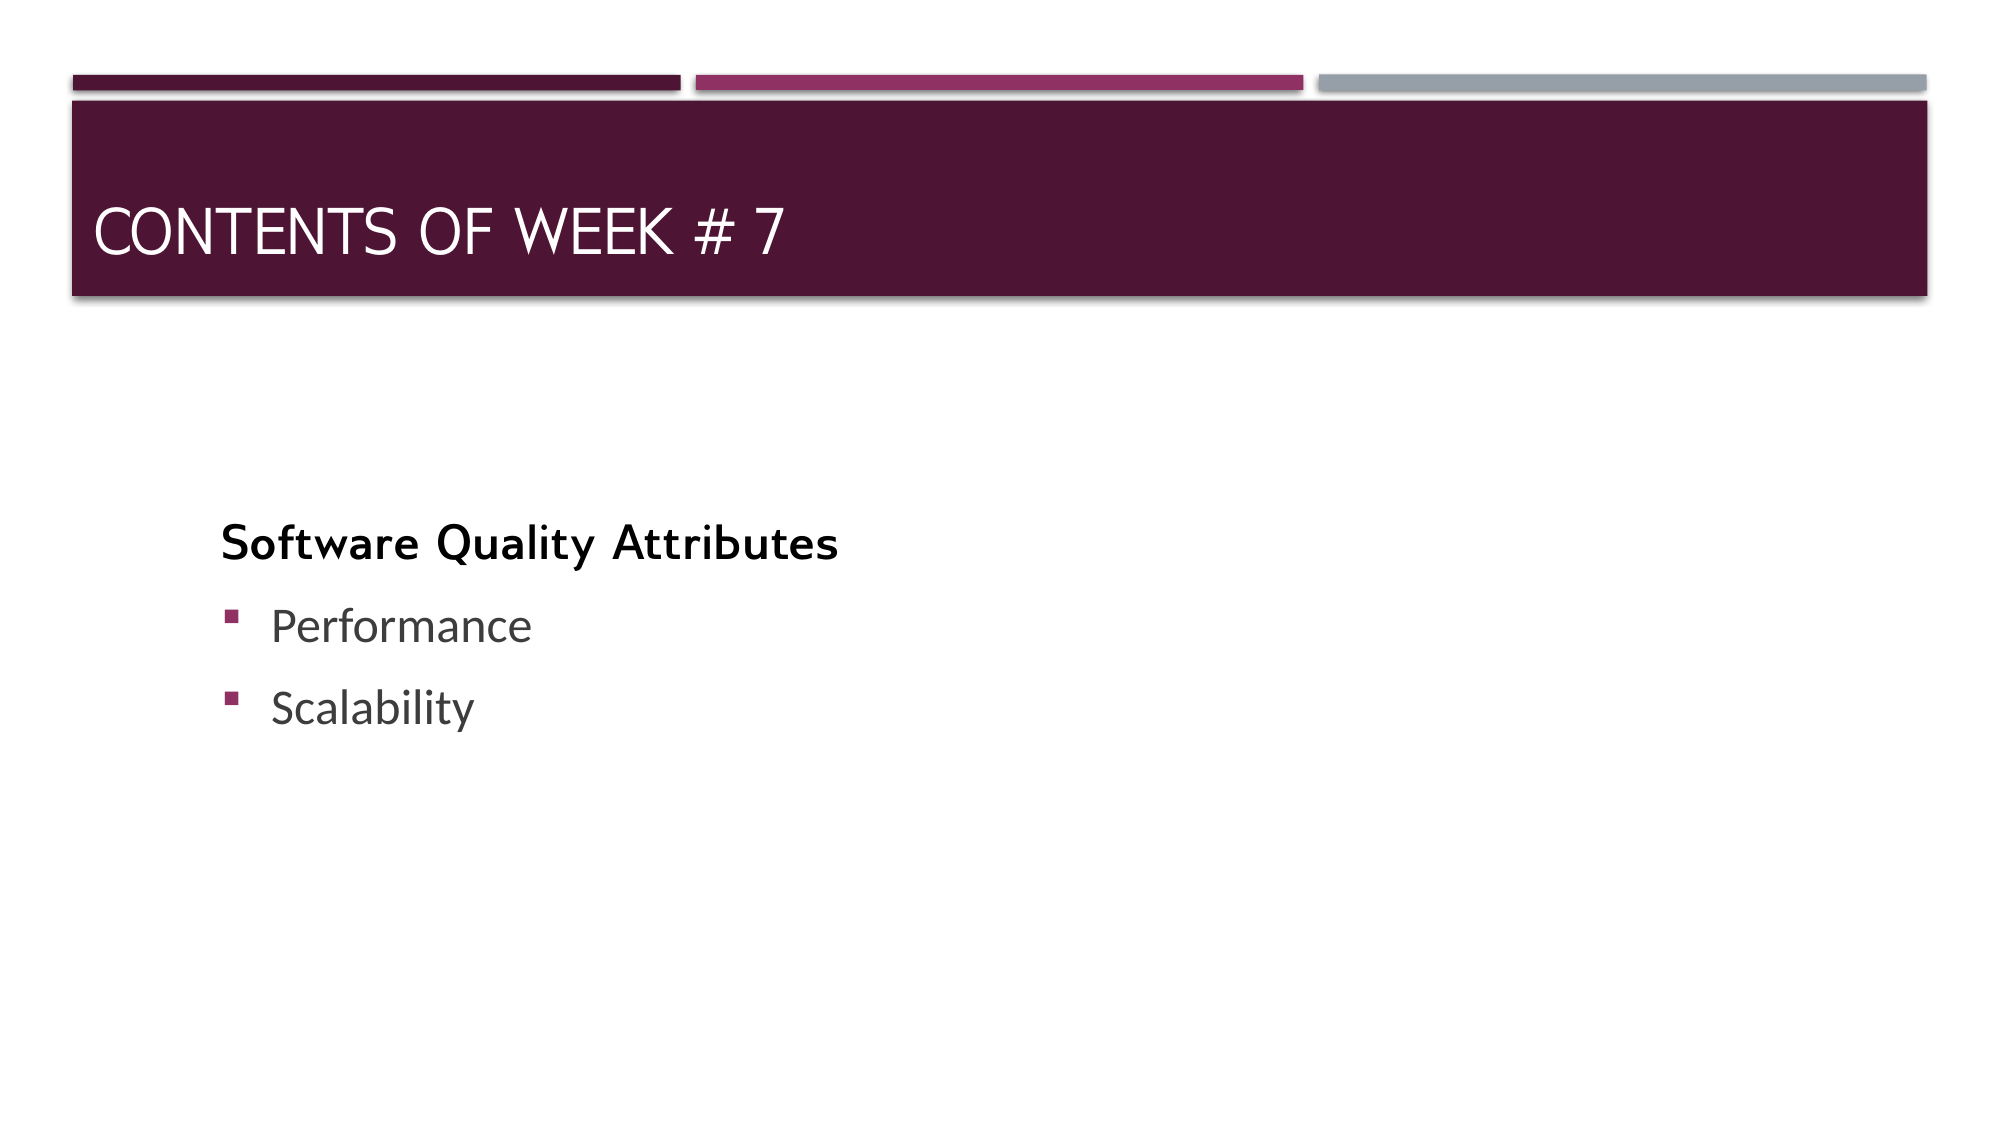

# Contents of week # 7
Software Quality Attributes
Performance
Scalability